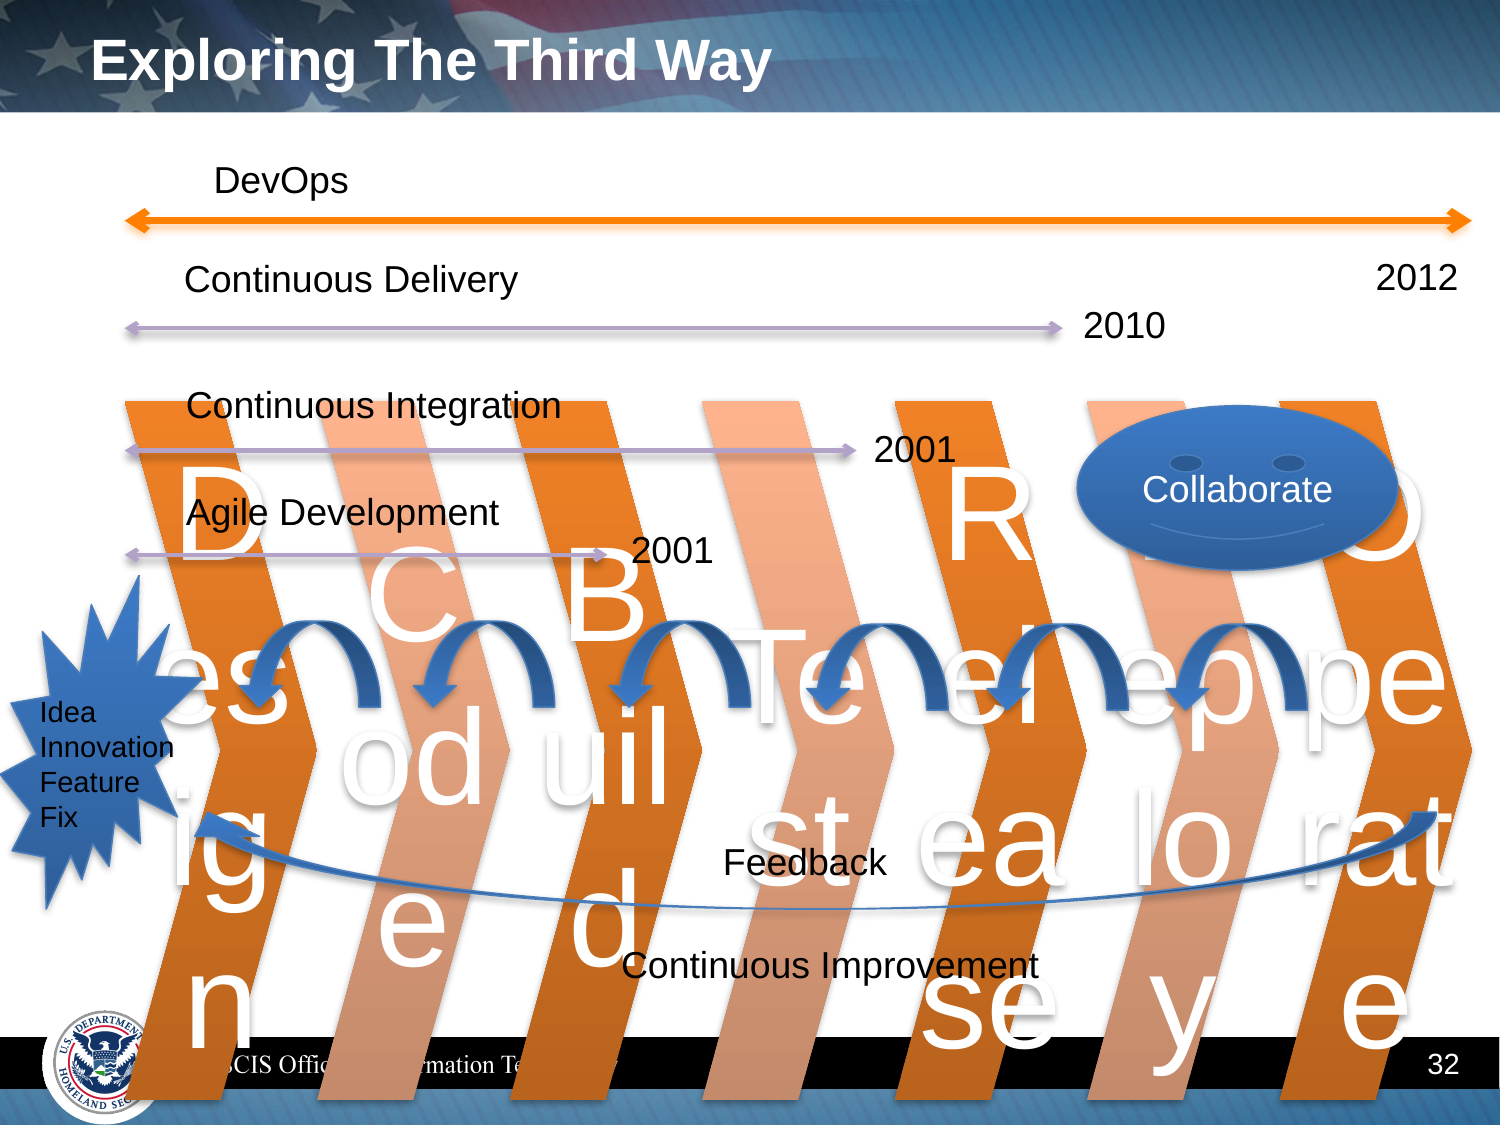

# Exploring The Third Way
DevOps
Continuous Delivery
Continuous Integration
Collaborate
Agile Development

Idea
Innovation
Feature
Fix

Feedback
Continuous Improvement
2012
2010

2001
2001

32